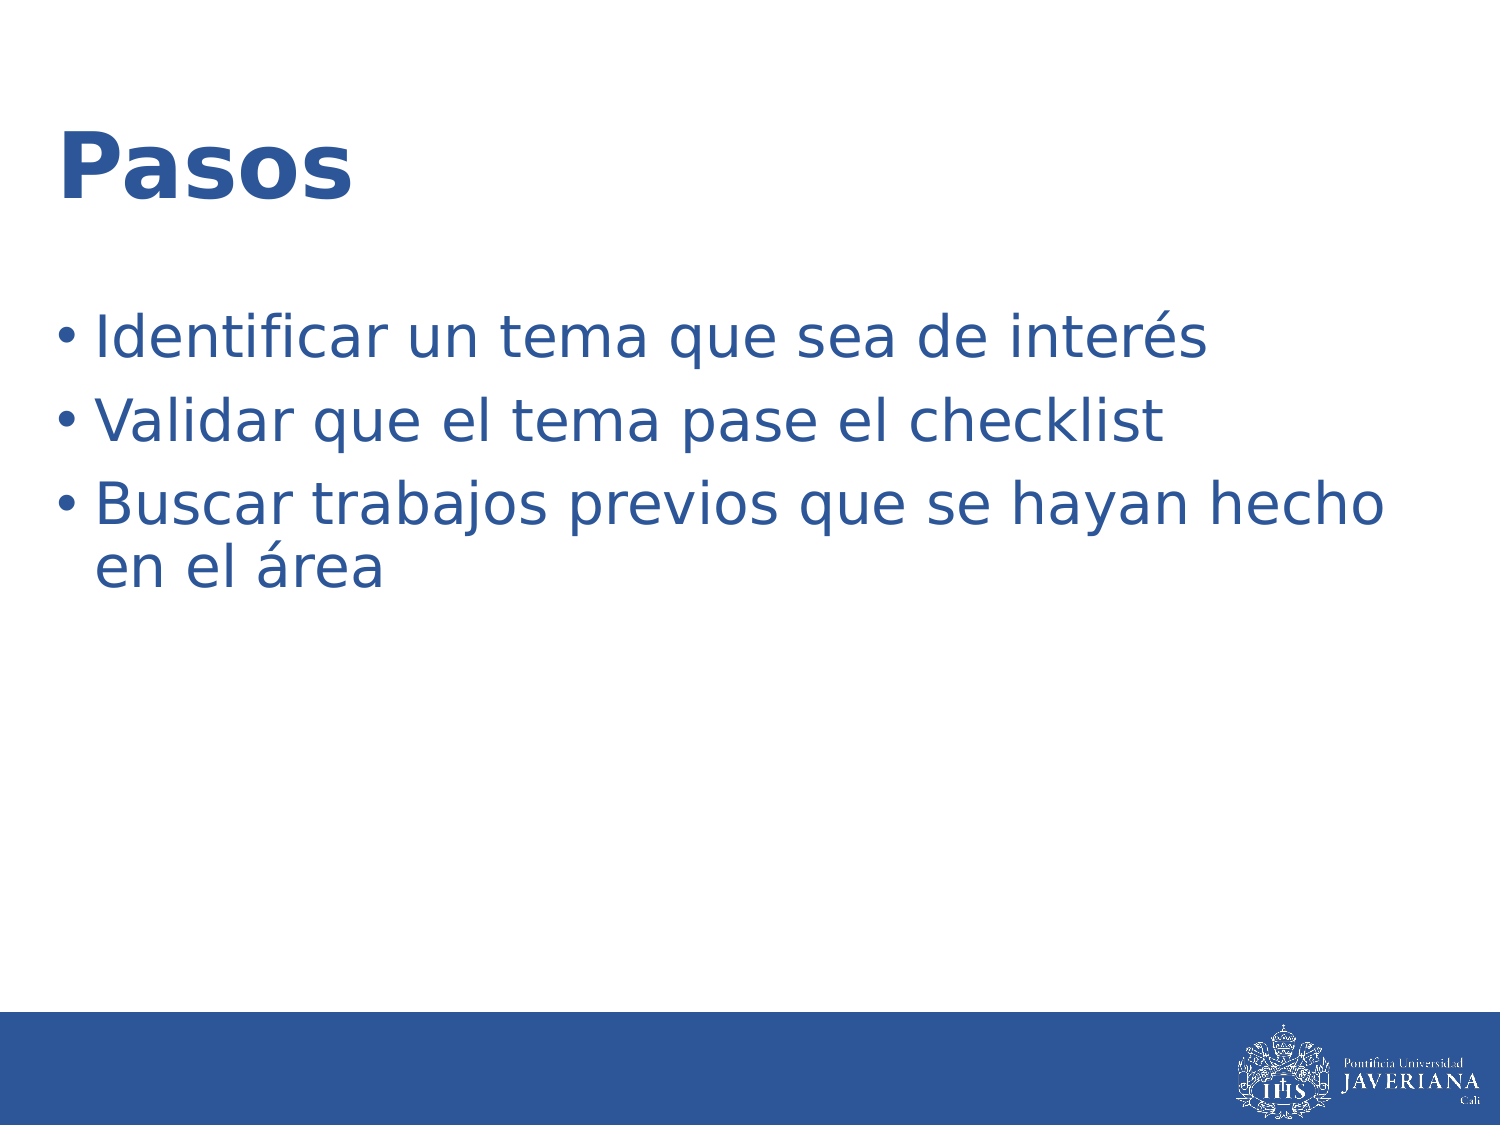

# Pasos
Identificar un tema que sea de interés
Validar que el tema pase el checklist
Buscar trabajos previos que se hayan hecho en el área